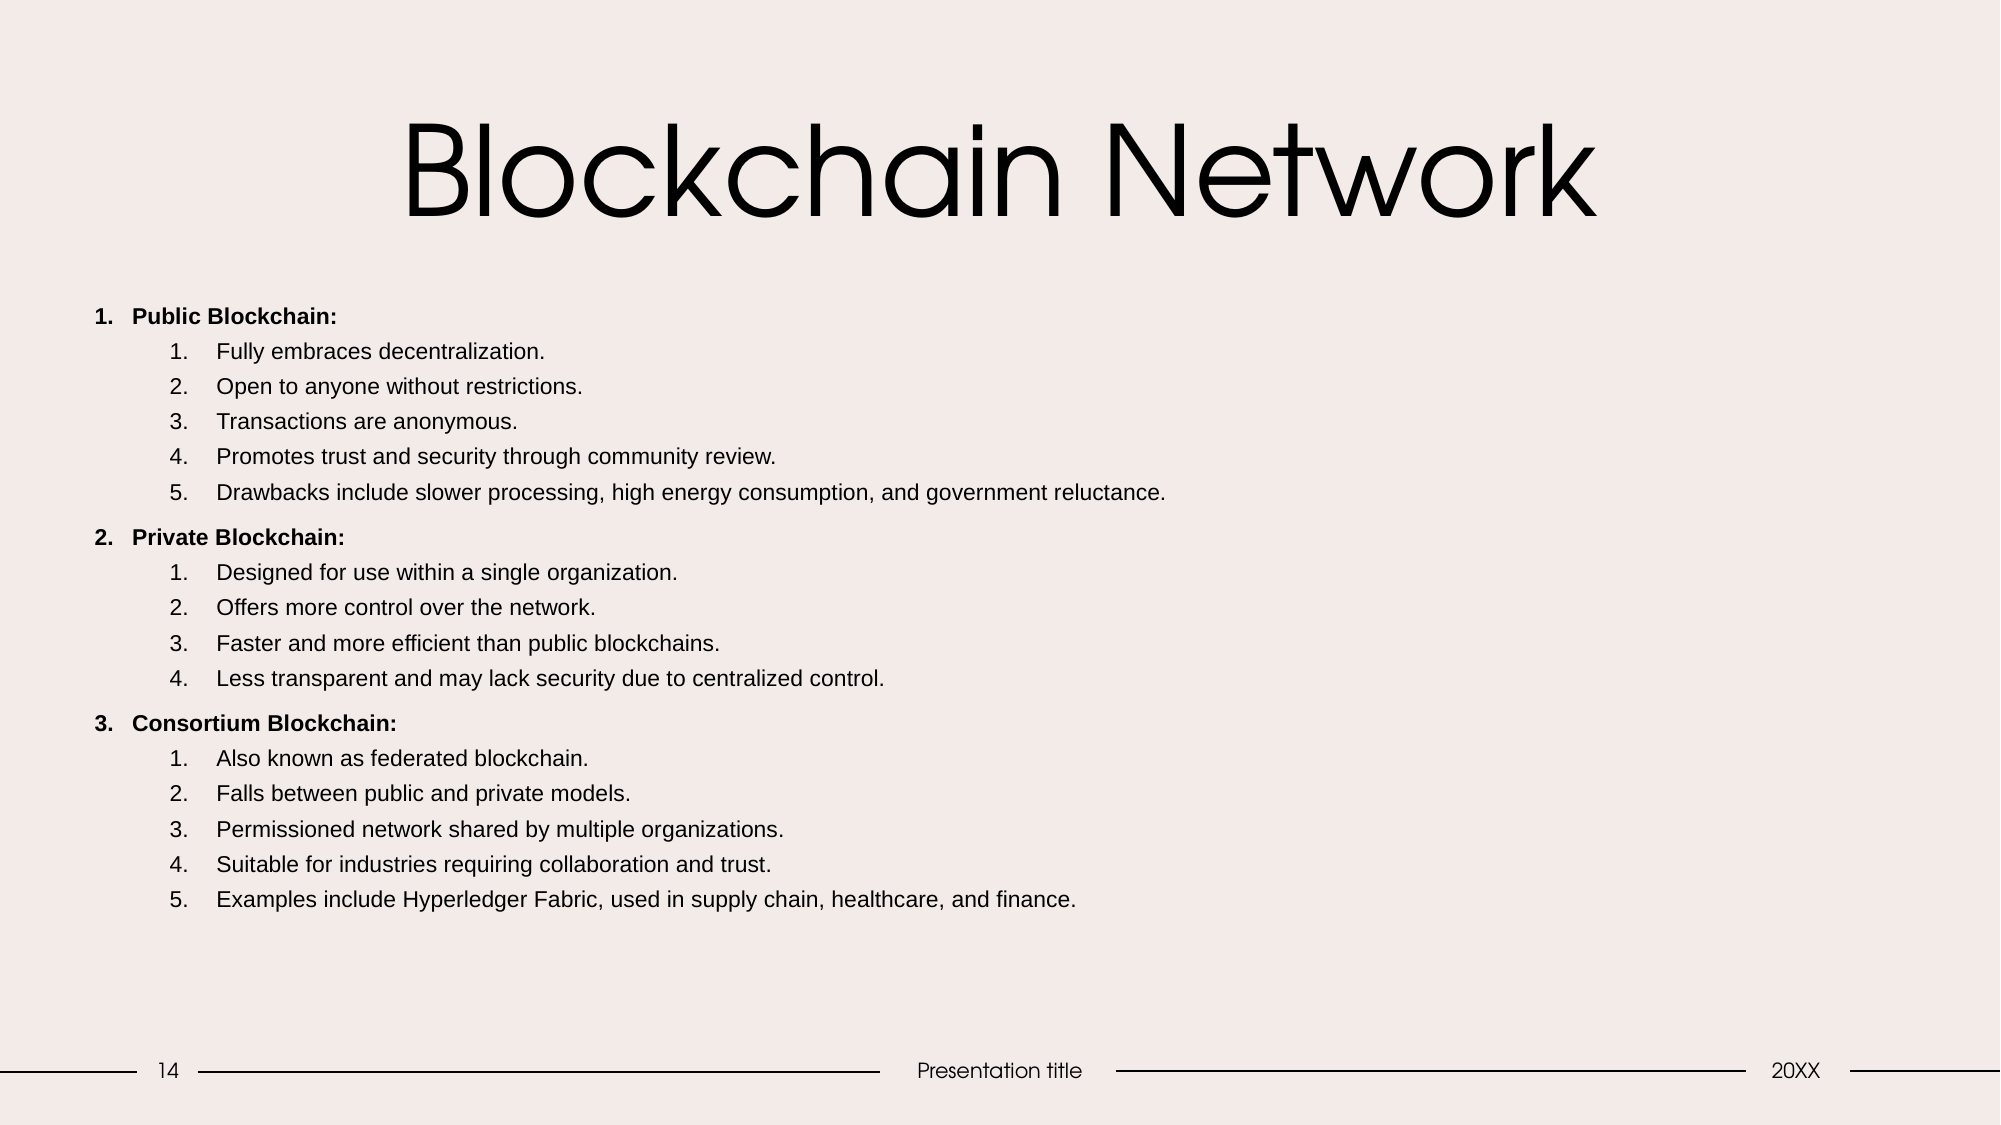

# Blockchain Network
Public Blockchain:
Fully embraces decentralization.
Open to anyone without restrictions.
Transactions are anonymous.
Promotes trust and security through community review.
Drawbacks include slower processing, high energy consumption, and government reluctance.
Private Blockchain:
Designed for use within a single organization.
Offers more control over the network.
Faster and more efficient than public blockchains.
Less transparent and may lack security due to centralized control.
Consortium Blockchain:
Also known as federated blockchain.
Falls between public and private models.
Permissioned network shared by multiple organizations.
Suitable for industries requiring collaboration and trust.
Examples include Hyperledger Fabric, used in supply chain, healthcare, and finance.

14
Presentation title
20XX